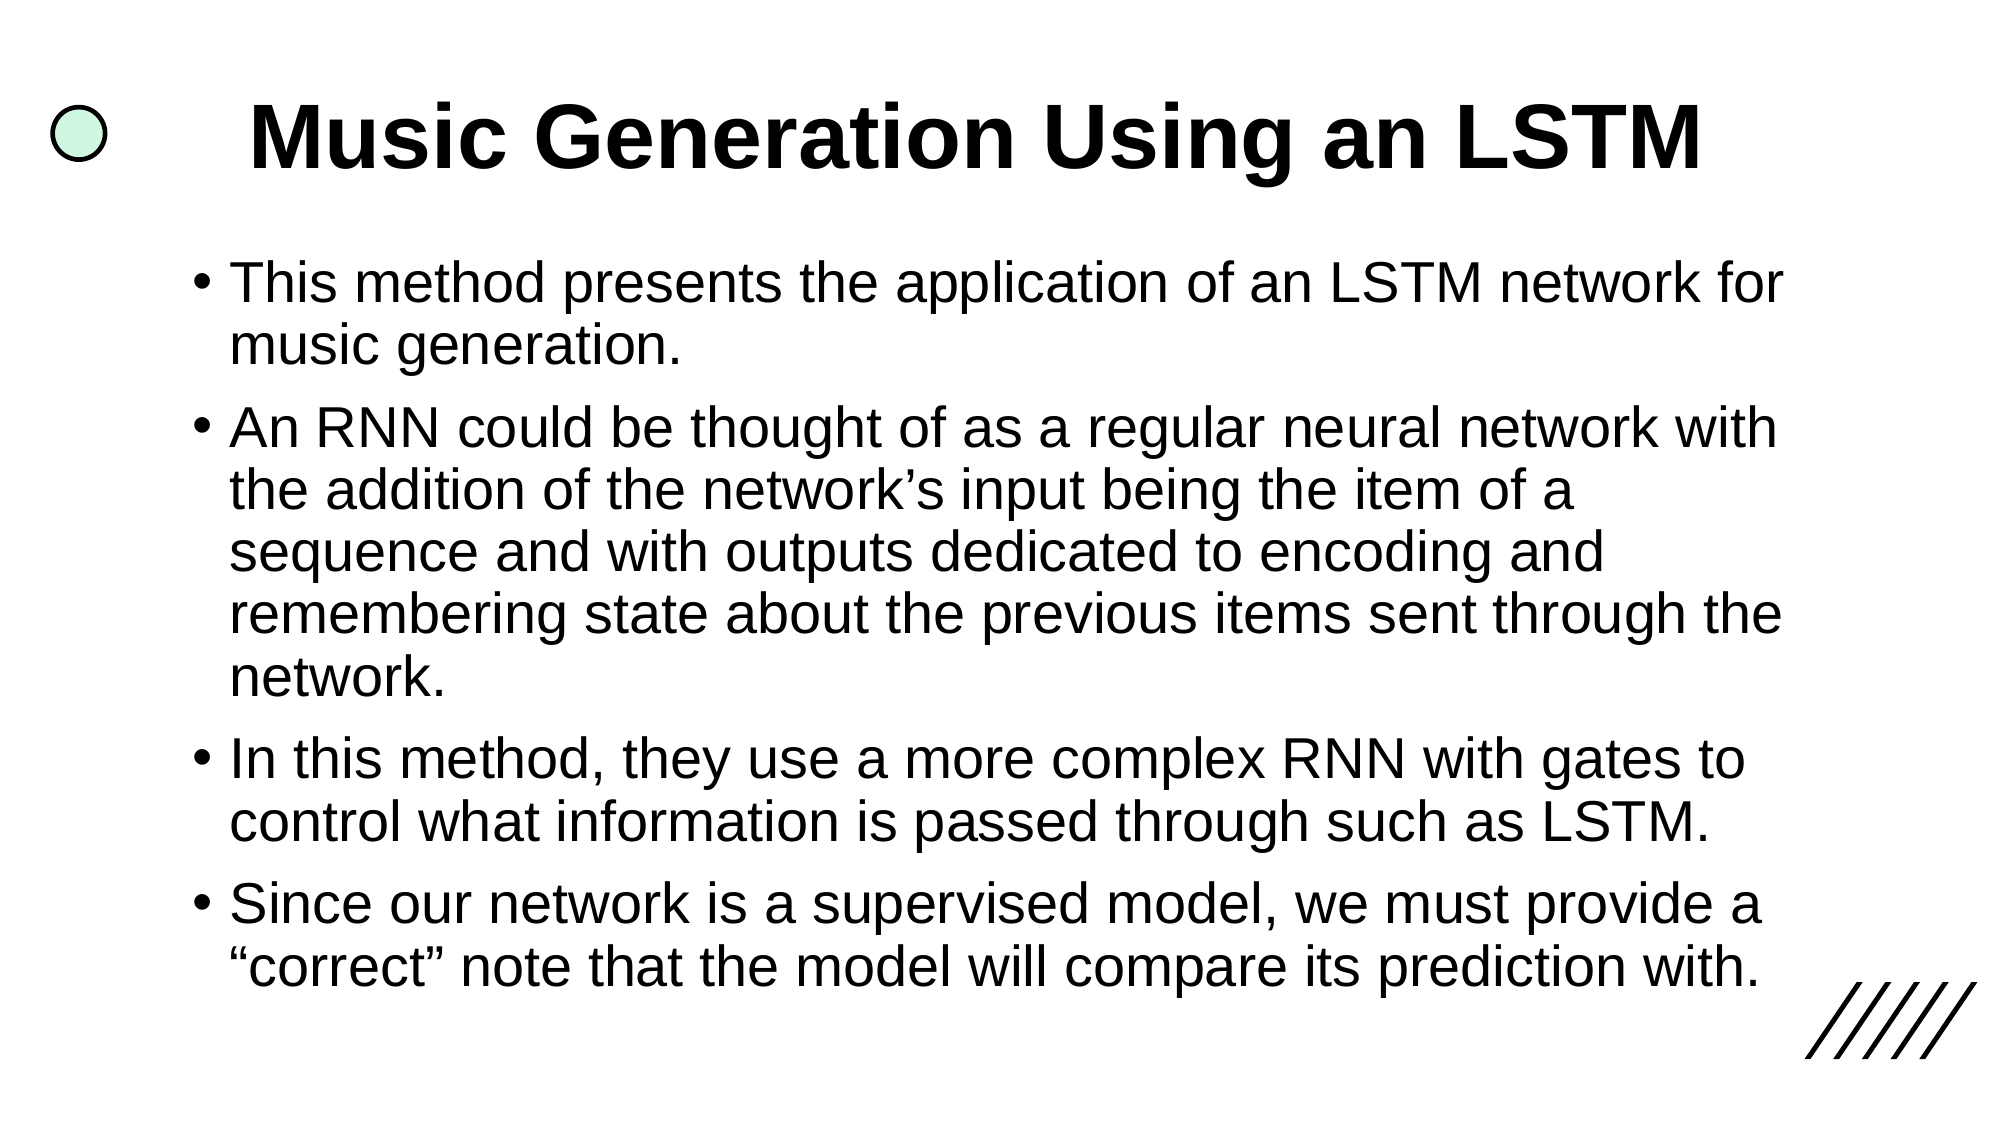

# Music Generation Using an LSTM
This method presents the application of an LSTM network for music generation.
An RNN could be thought of as a regular neural network with the addition of the network’s input being the item of a sequence and with outputs dedicated to encoding and remembering state about the previous items sent through the network.
In this method, they use a more complex RNN with gates to control what information is passed through such as LSTM.
Since our network is a supervised model, we must provide a “correct” note that the model will compare its prediction with.